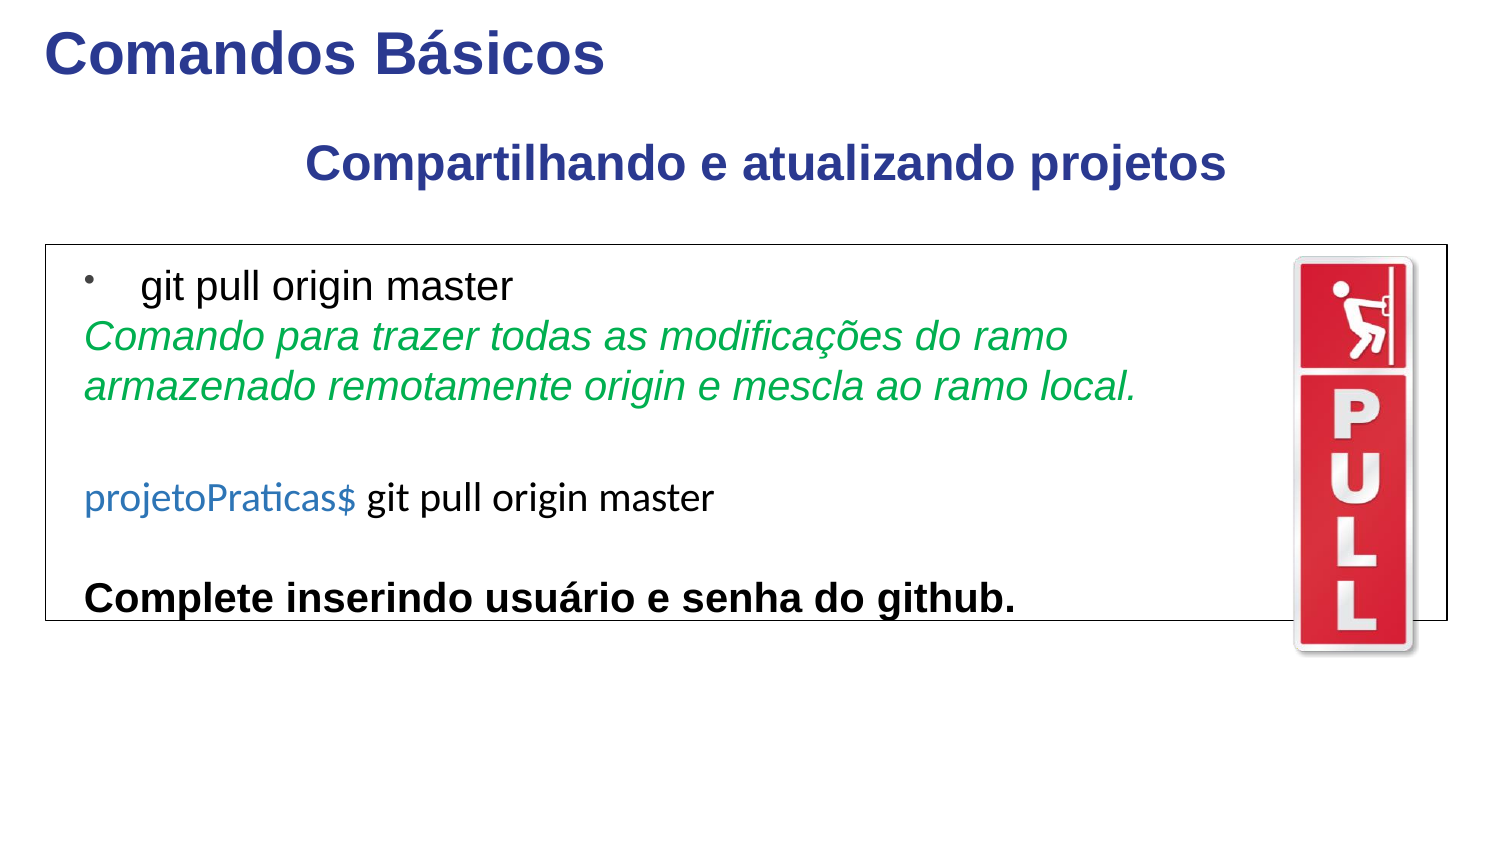

# Comandos Básicos
Compartilhando e atualizando projetos
git pull origin master
Comando para trazer todas as modificações do ramo  armazenado remotamente origin e mescla ao ramo local.

projetoPraticas$ git pull origin master

Complete inserindo usuário e senha do github.